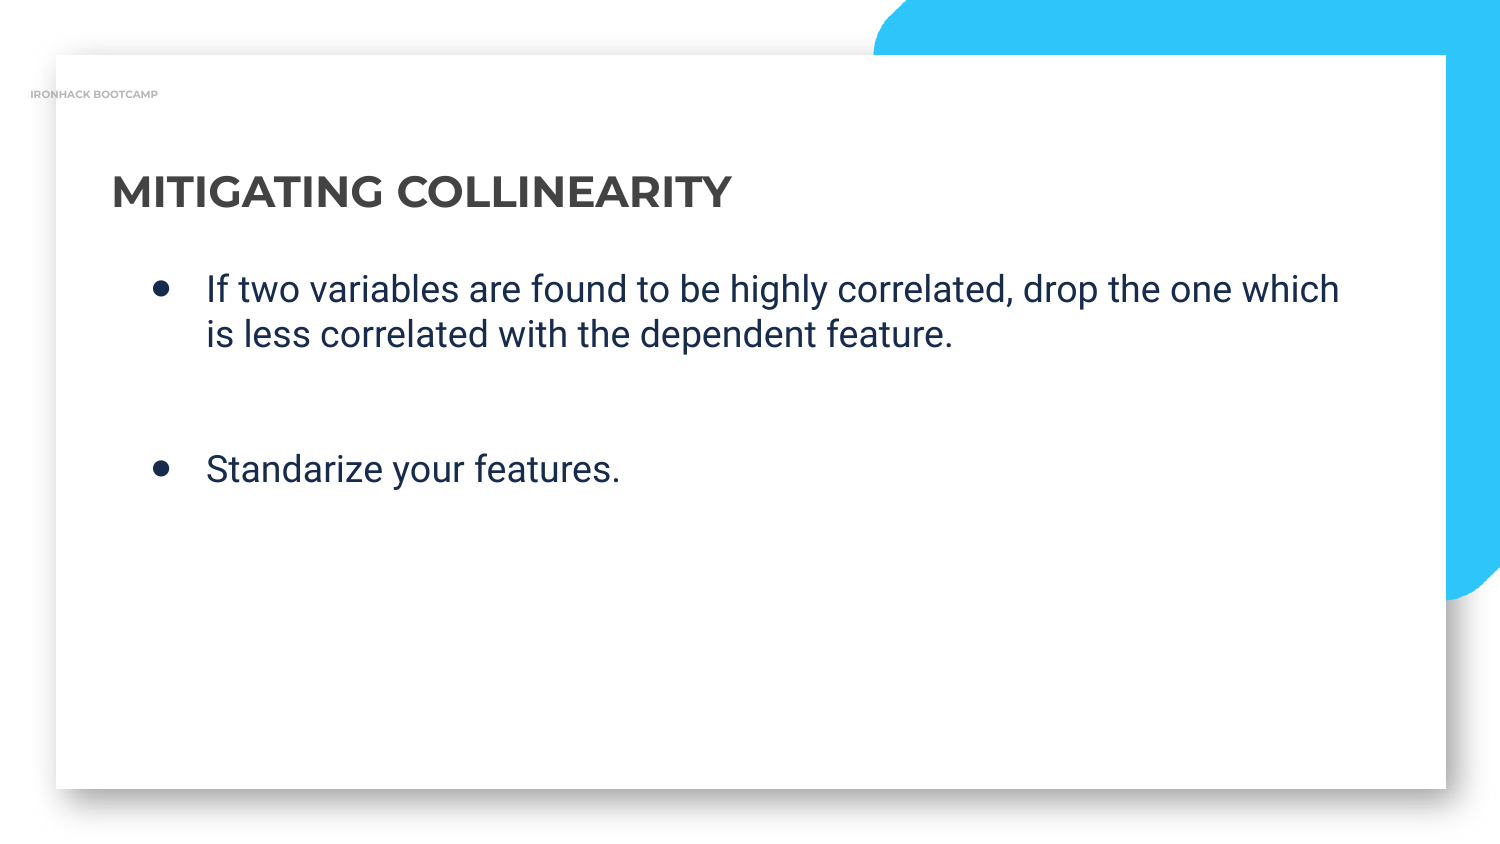

IRONHACK BOOTCAMP
MITIGATING COLLINEARITY
If two variables are found to be highly correlated, drop the one which is less correlated with the dependent feature.

Standarize your features.